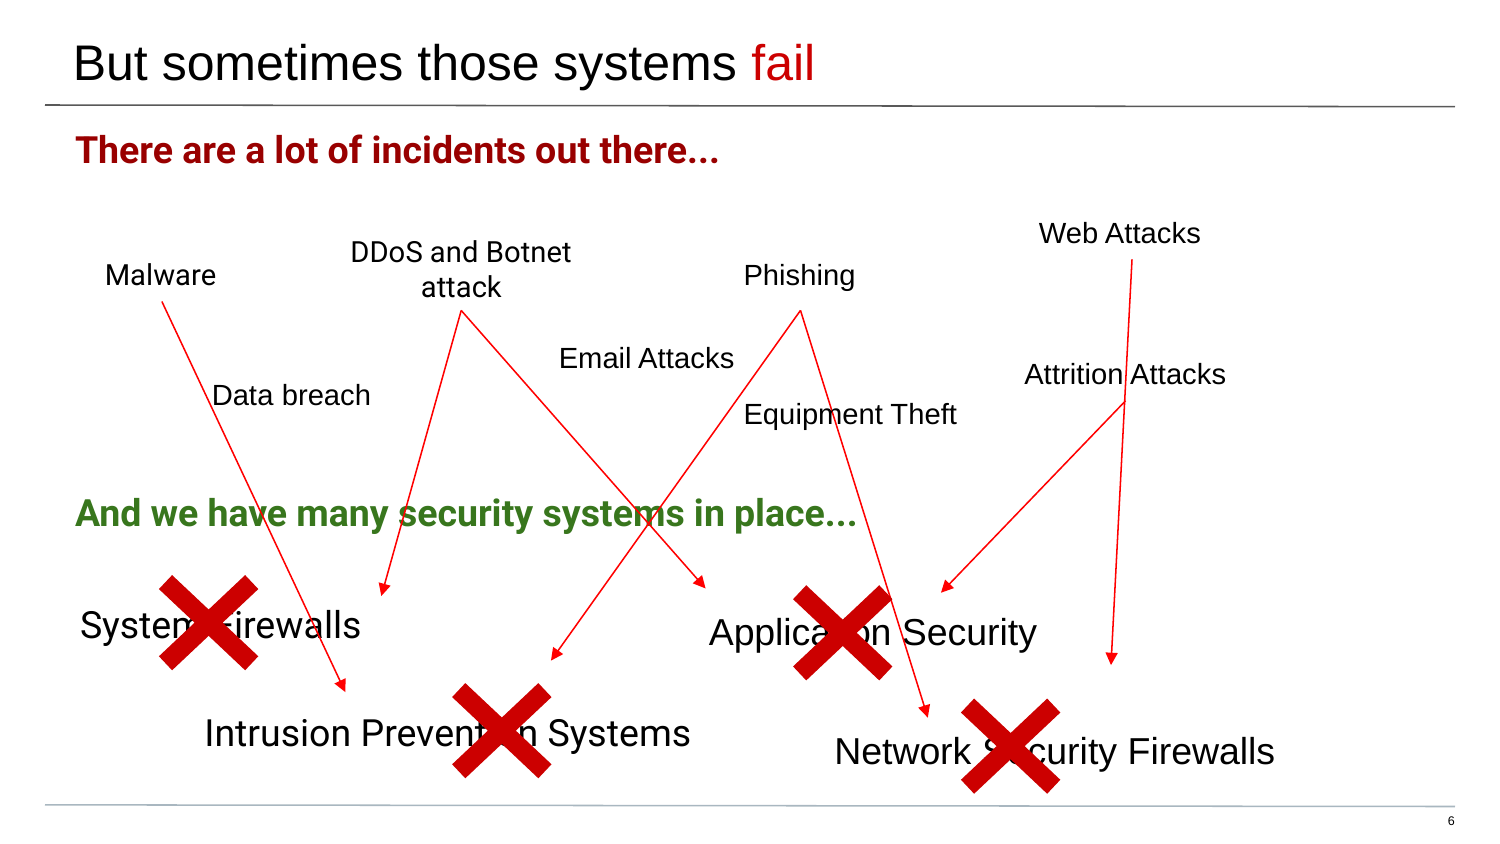

# But sometimes those systems fail
There are a lot of incidents out there...
Web Attacks

DDoS and Botnet attack

Malware
Phishing
Email Attacks

Attrition Attacks

Data breach
Equipment Theft
And we have many security systems in place...

System Firewalls
Application Security

Intrusion Prevention Systems

Network Security Firewalls

6